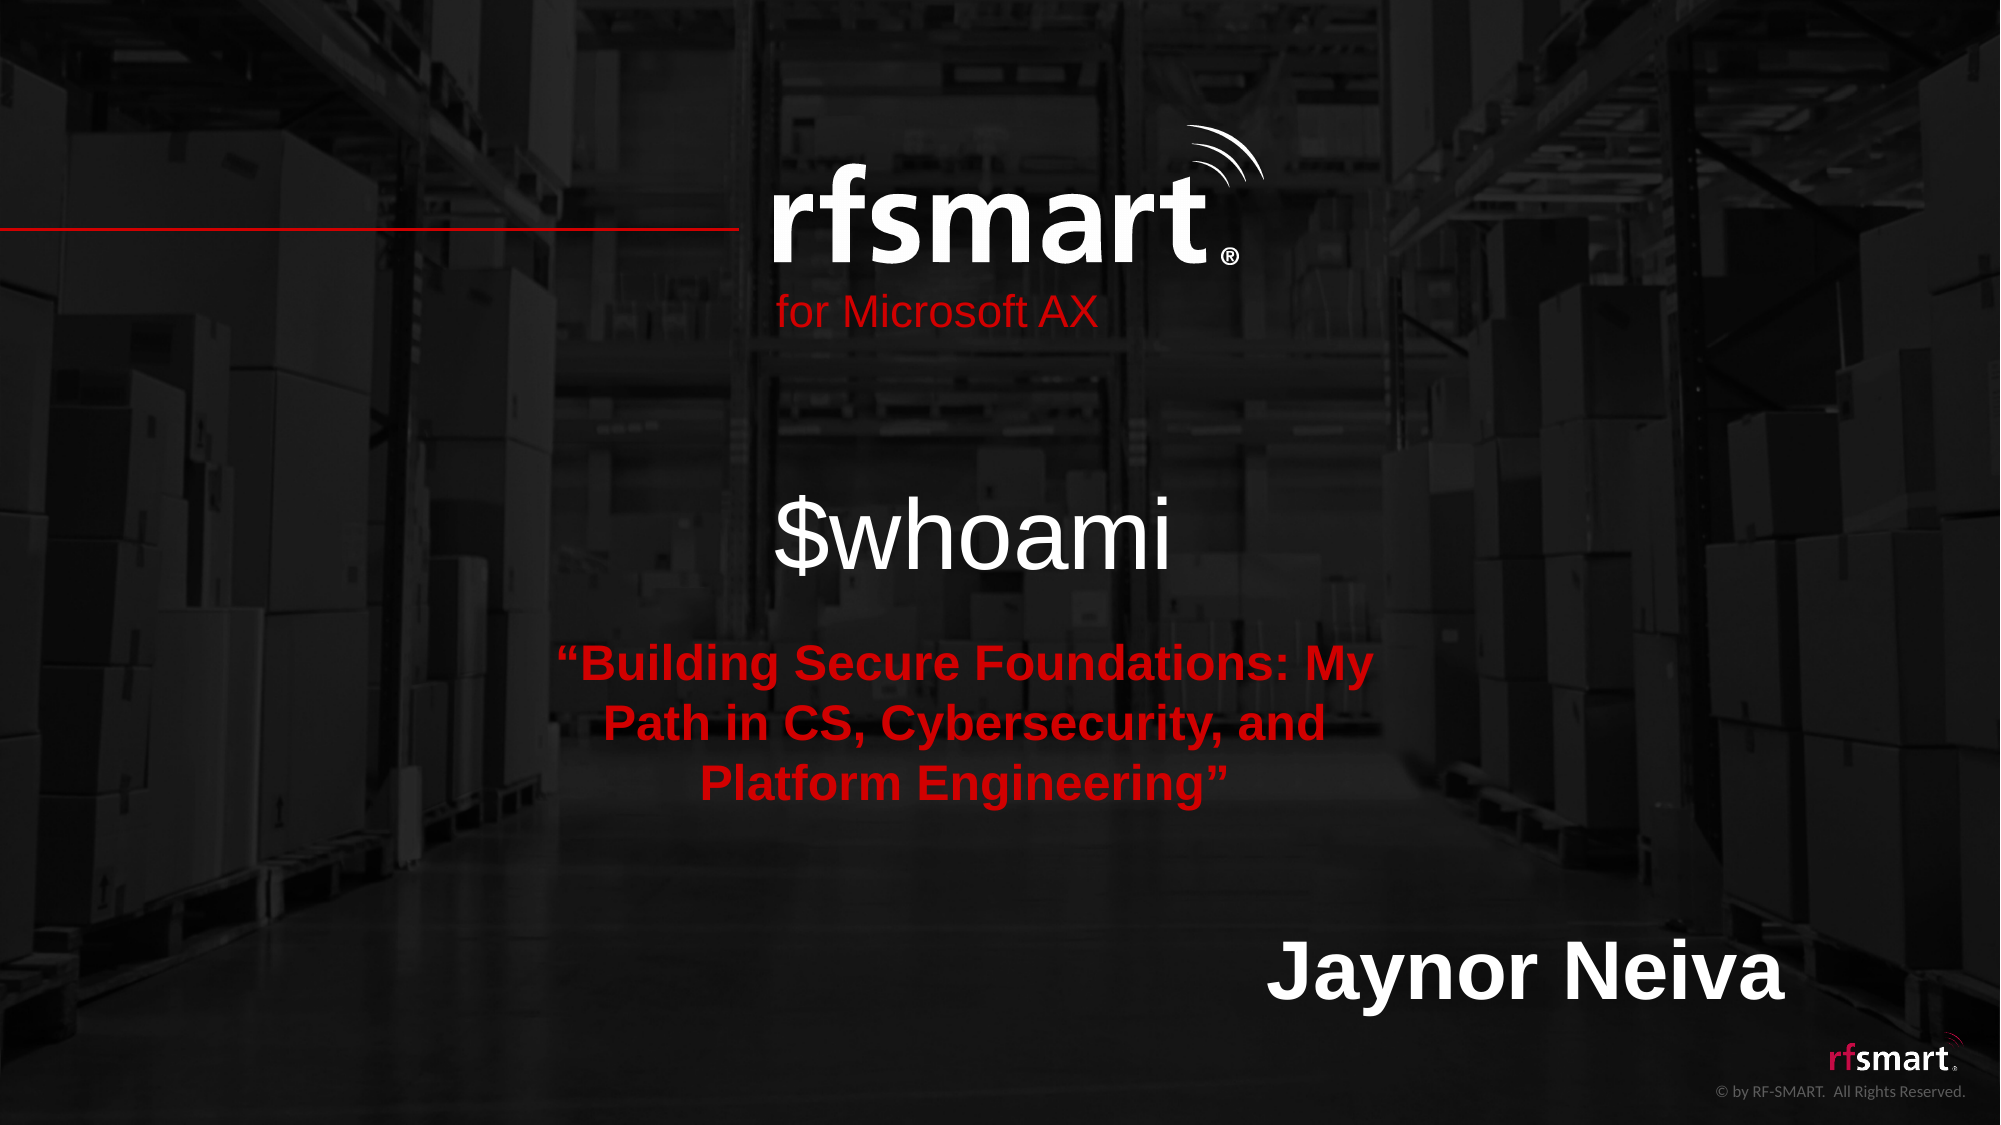

$whoami
“Building Secure Foundations: My Path in CS, Cybersecurity, and Platform Engineering”
Jaynor Neiva